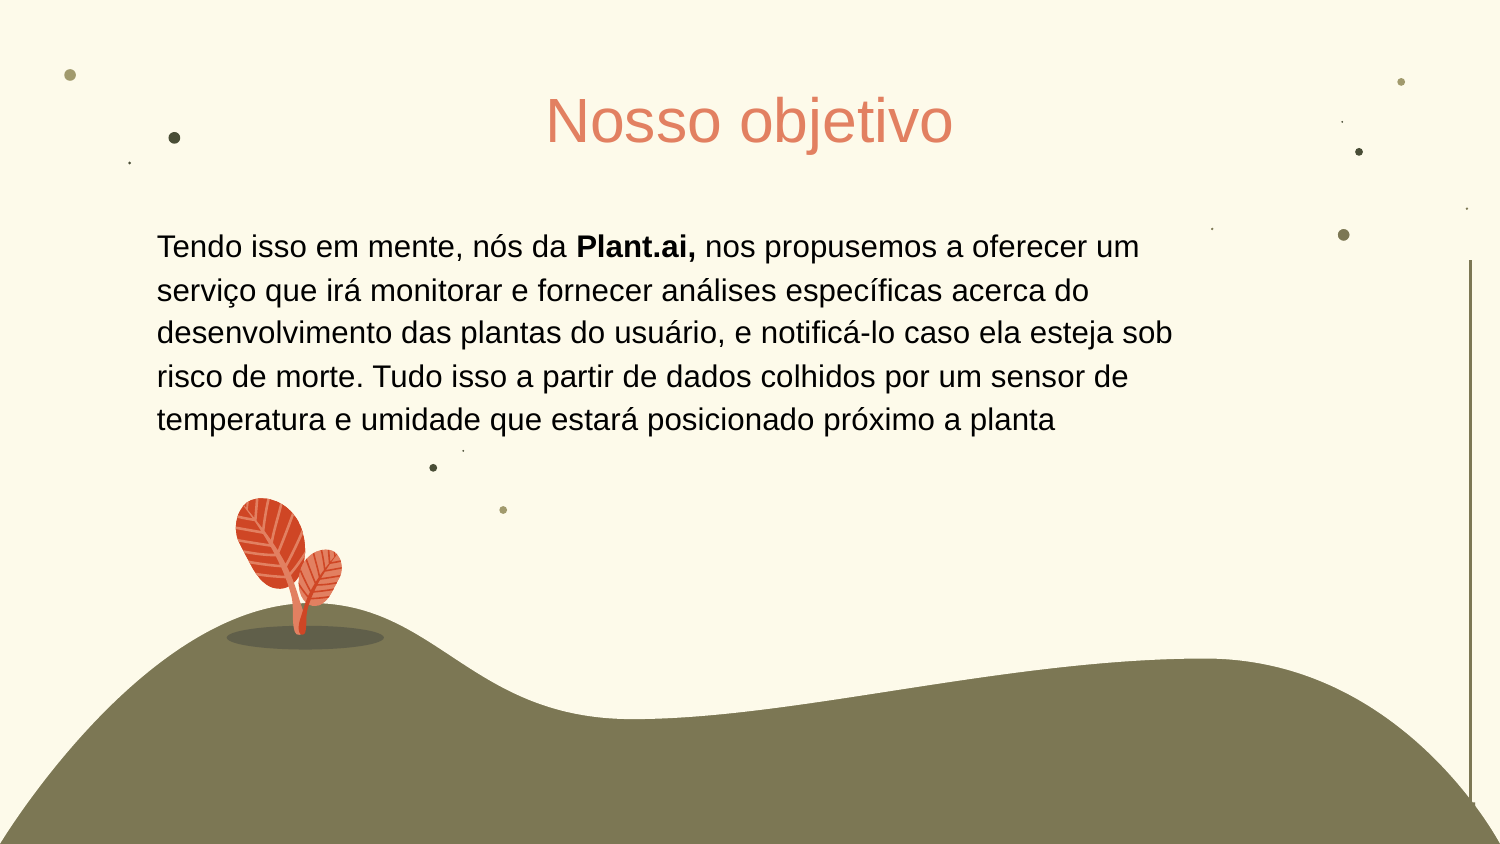

Nosso objetivo
Tendo isso em mente, nós da Plant.ai, nos propusemos a oferecer um serviço que irá monitorar e fornecer análises específicas acerca do desenvolvimento das plantas do usuário, e notificá-lo caso ela esteja sob risco de morte. Tudo isso a partir de dados colhidos por um sensor de temperatura e umidade que estará posicionado próximo a planta

4